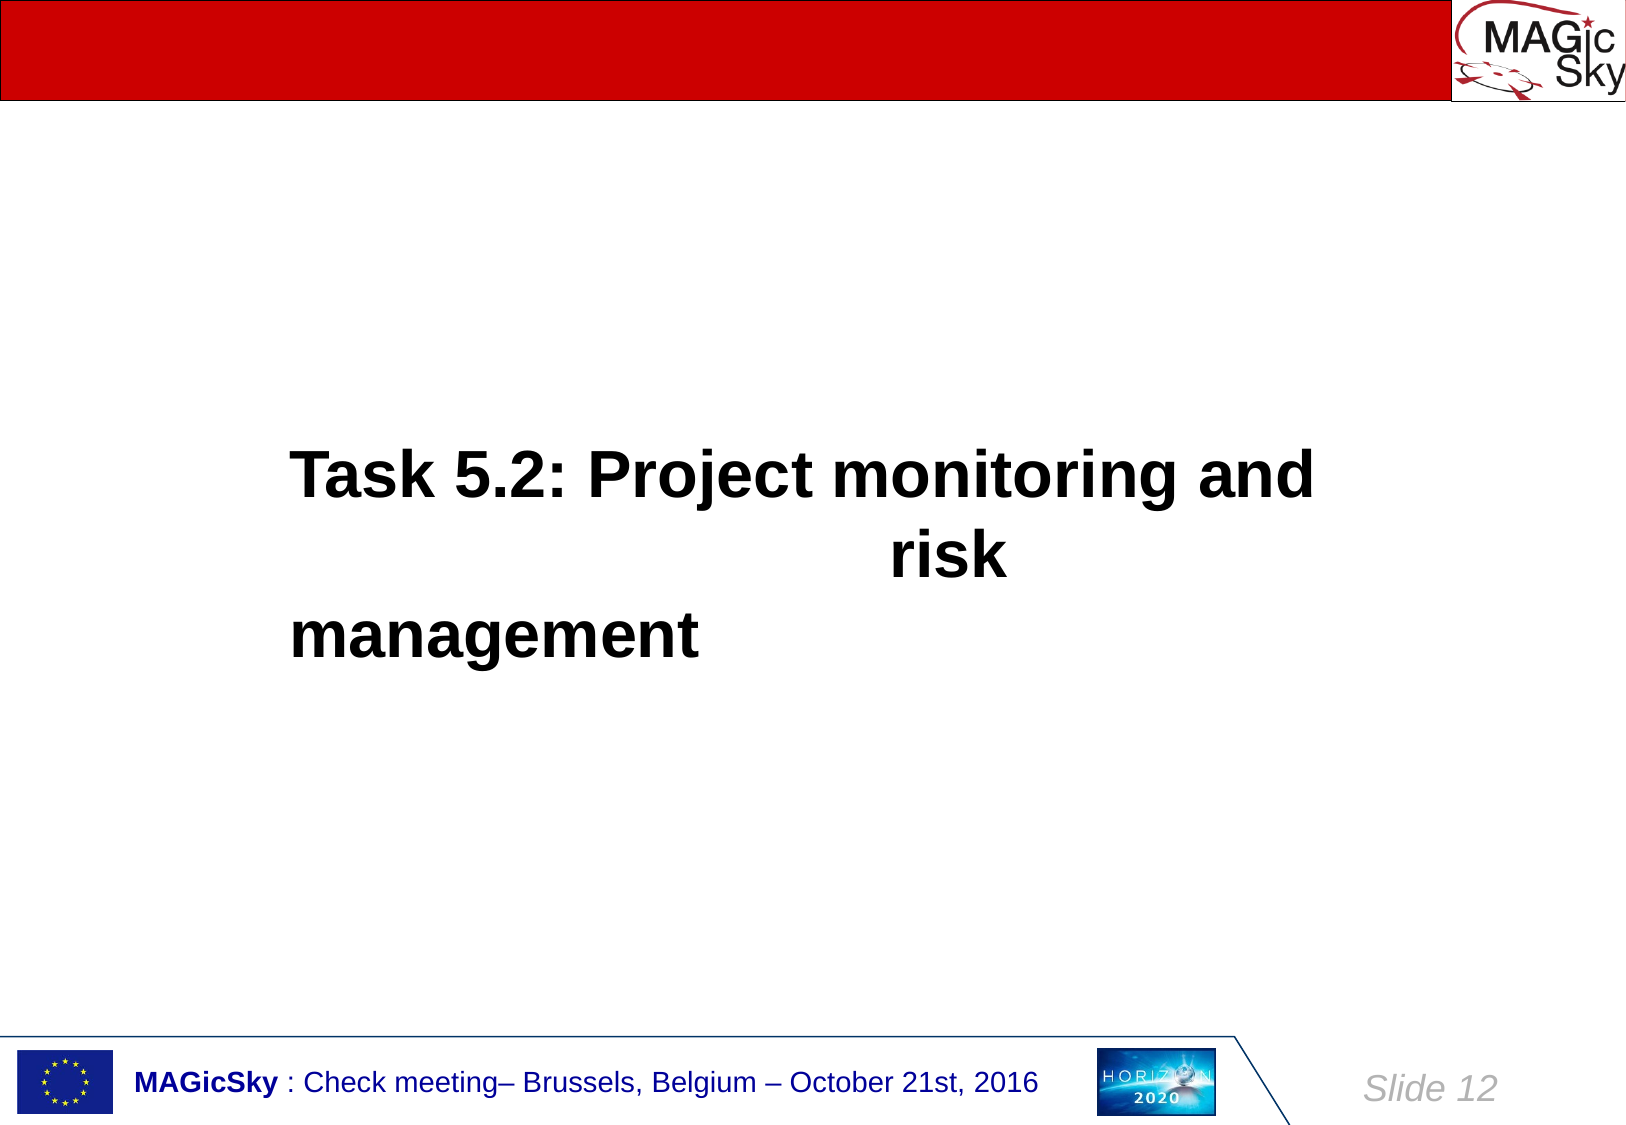

#
Task 5.2: Project monitoring and 					risk management